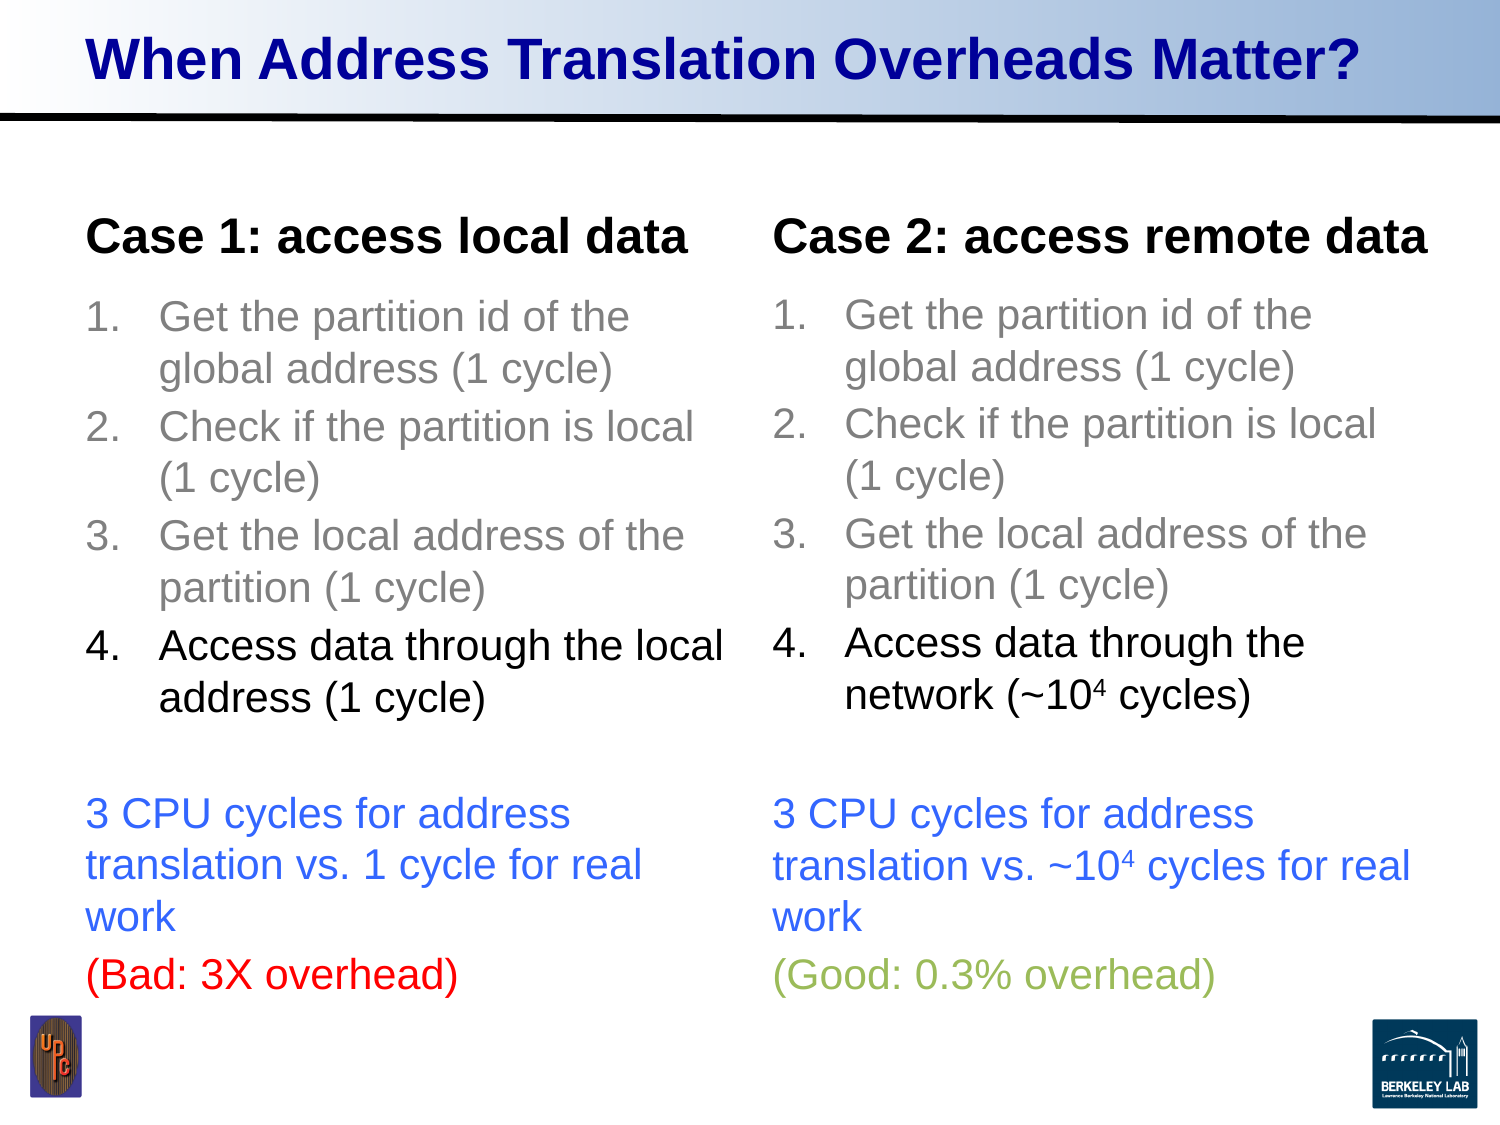

# When Address Translation Overheads Matter?
Case 2: access remote data
Case 1: access local data
Get the partition id of the global address (1 cycle)
Check if the partition is local (1 cycle)
Get the local address of the partition (1 cycle)
Access data through the network (~104 cycles)

3 CPU cycles for address translation vs. ~104 cycles for real work
(Good: 0.3% overhead)

Get the partition id of the global address (1 cycle)
Check if the partition is local (1 cycle)
Get the local address of the partition (1 cycle)
Access data through the local address (1 cycle)

3 CPU cycles for address translation vs. 1 cycle for real work
(Bad: 3X overhead)